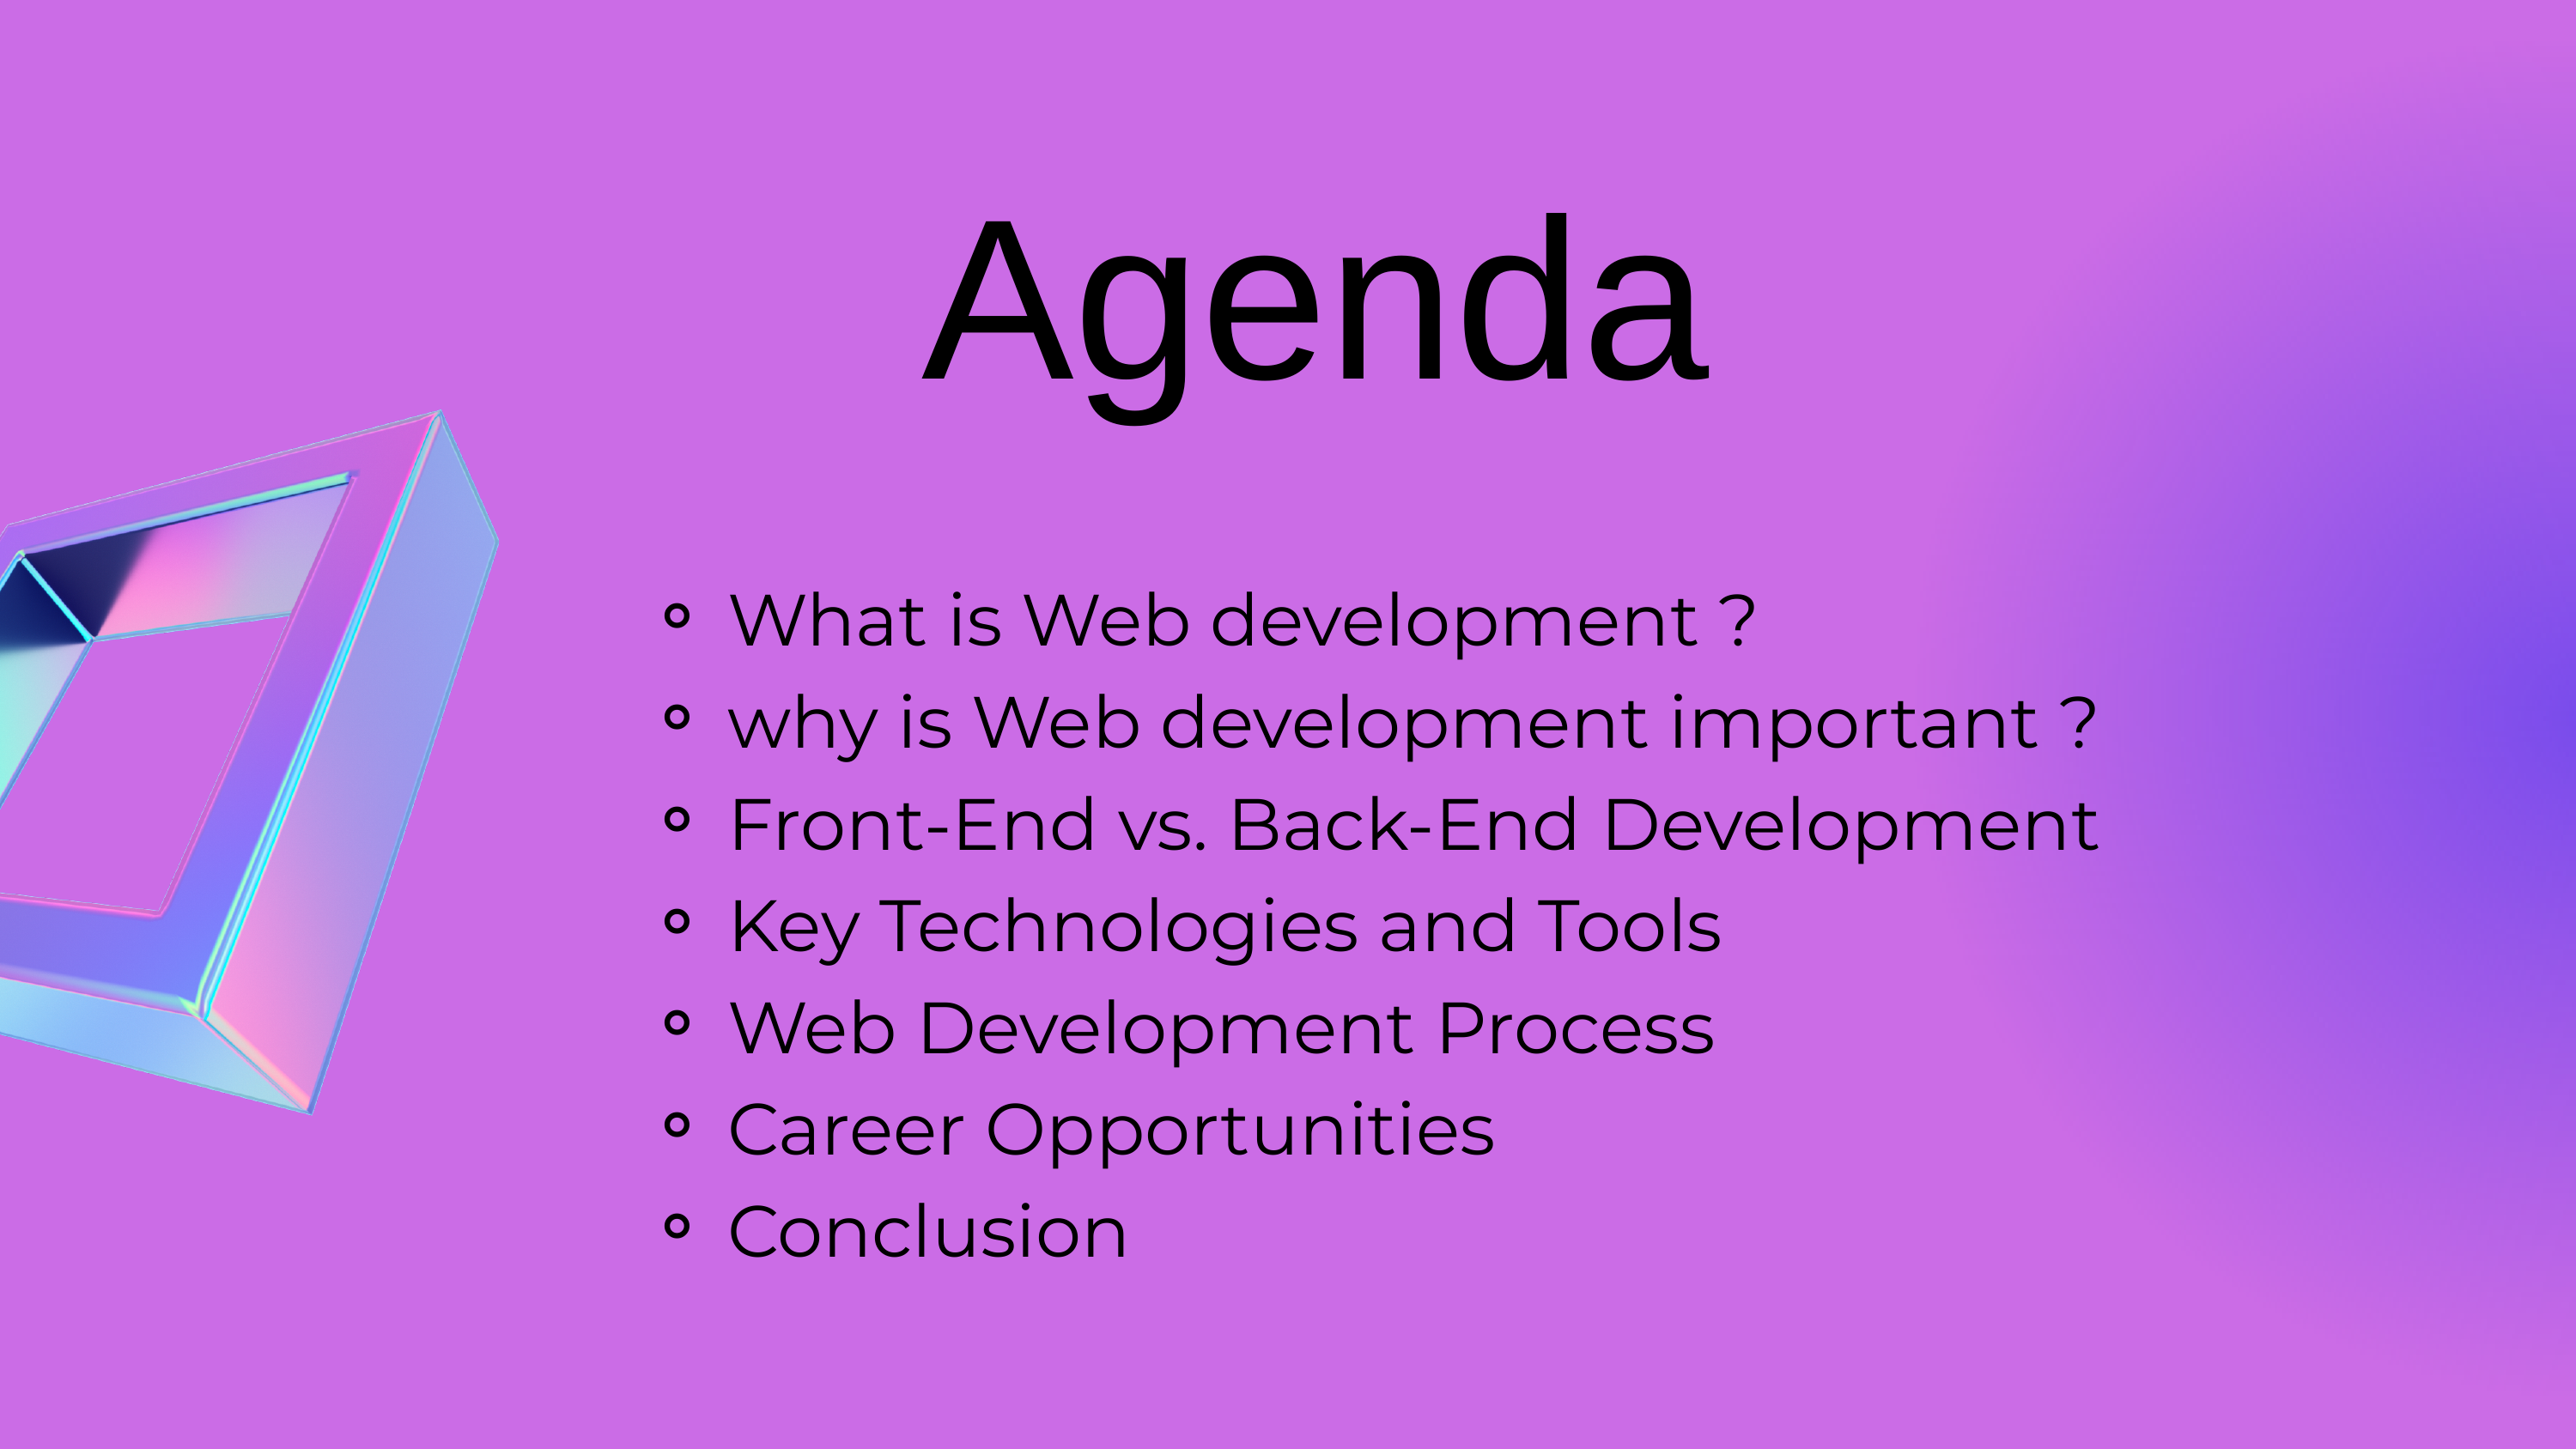

Agenda

 What is Web development ?
 why is Web development important ?
 Front-End vs. Back-End Development
 Key Technologies and Tools
 Web Development Process
 Career Opportunities
 Conclusion